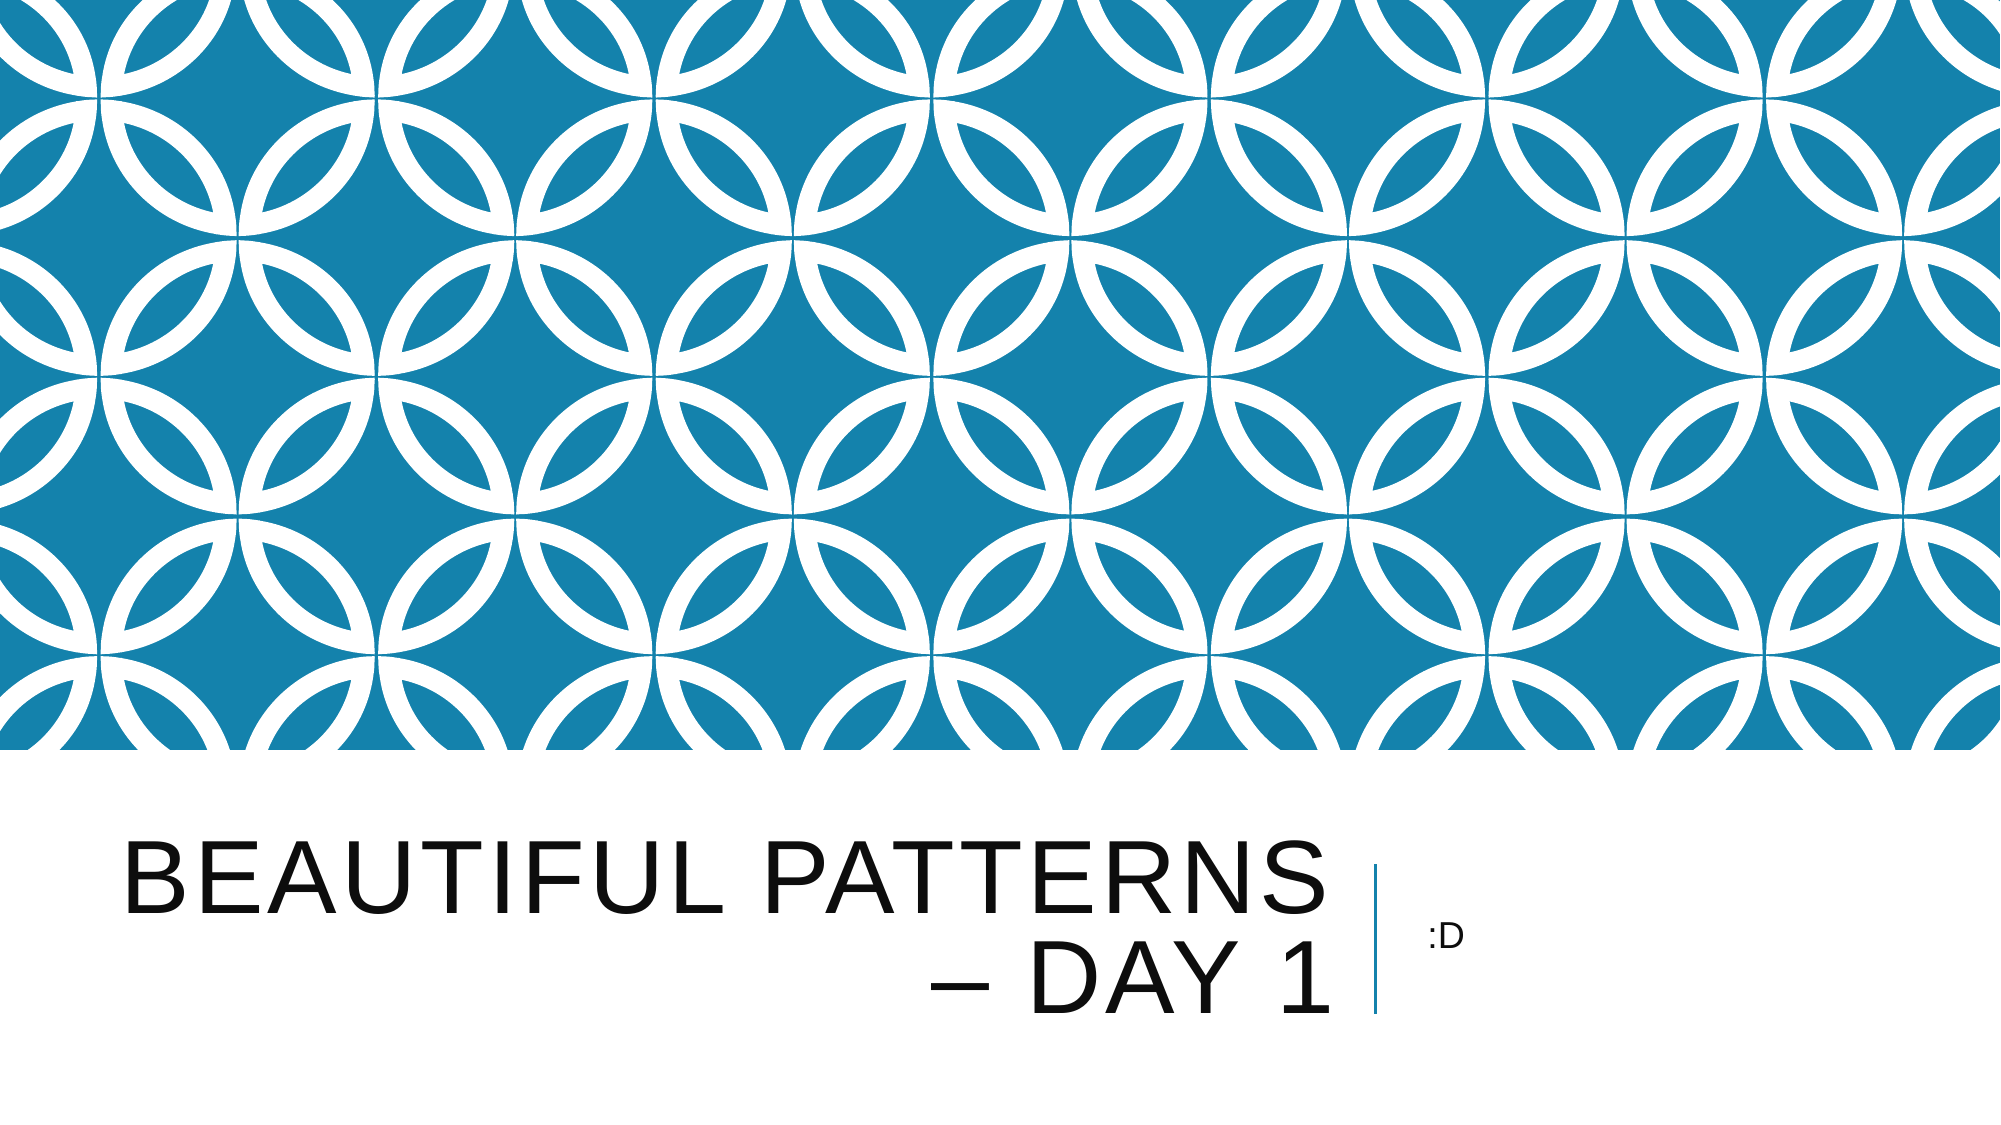

# Beautiful Patterns – Day 1
:D